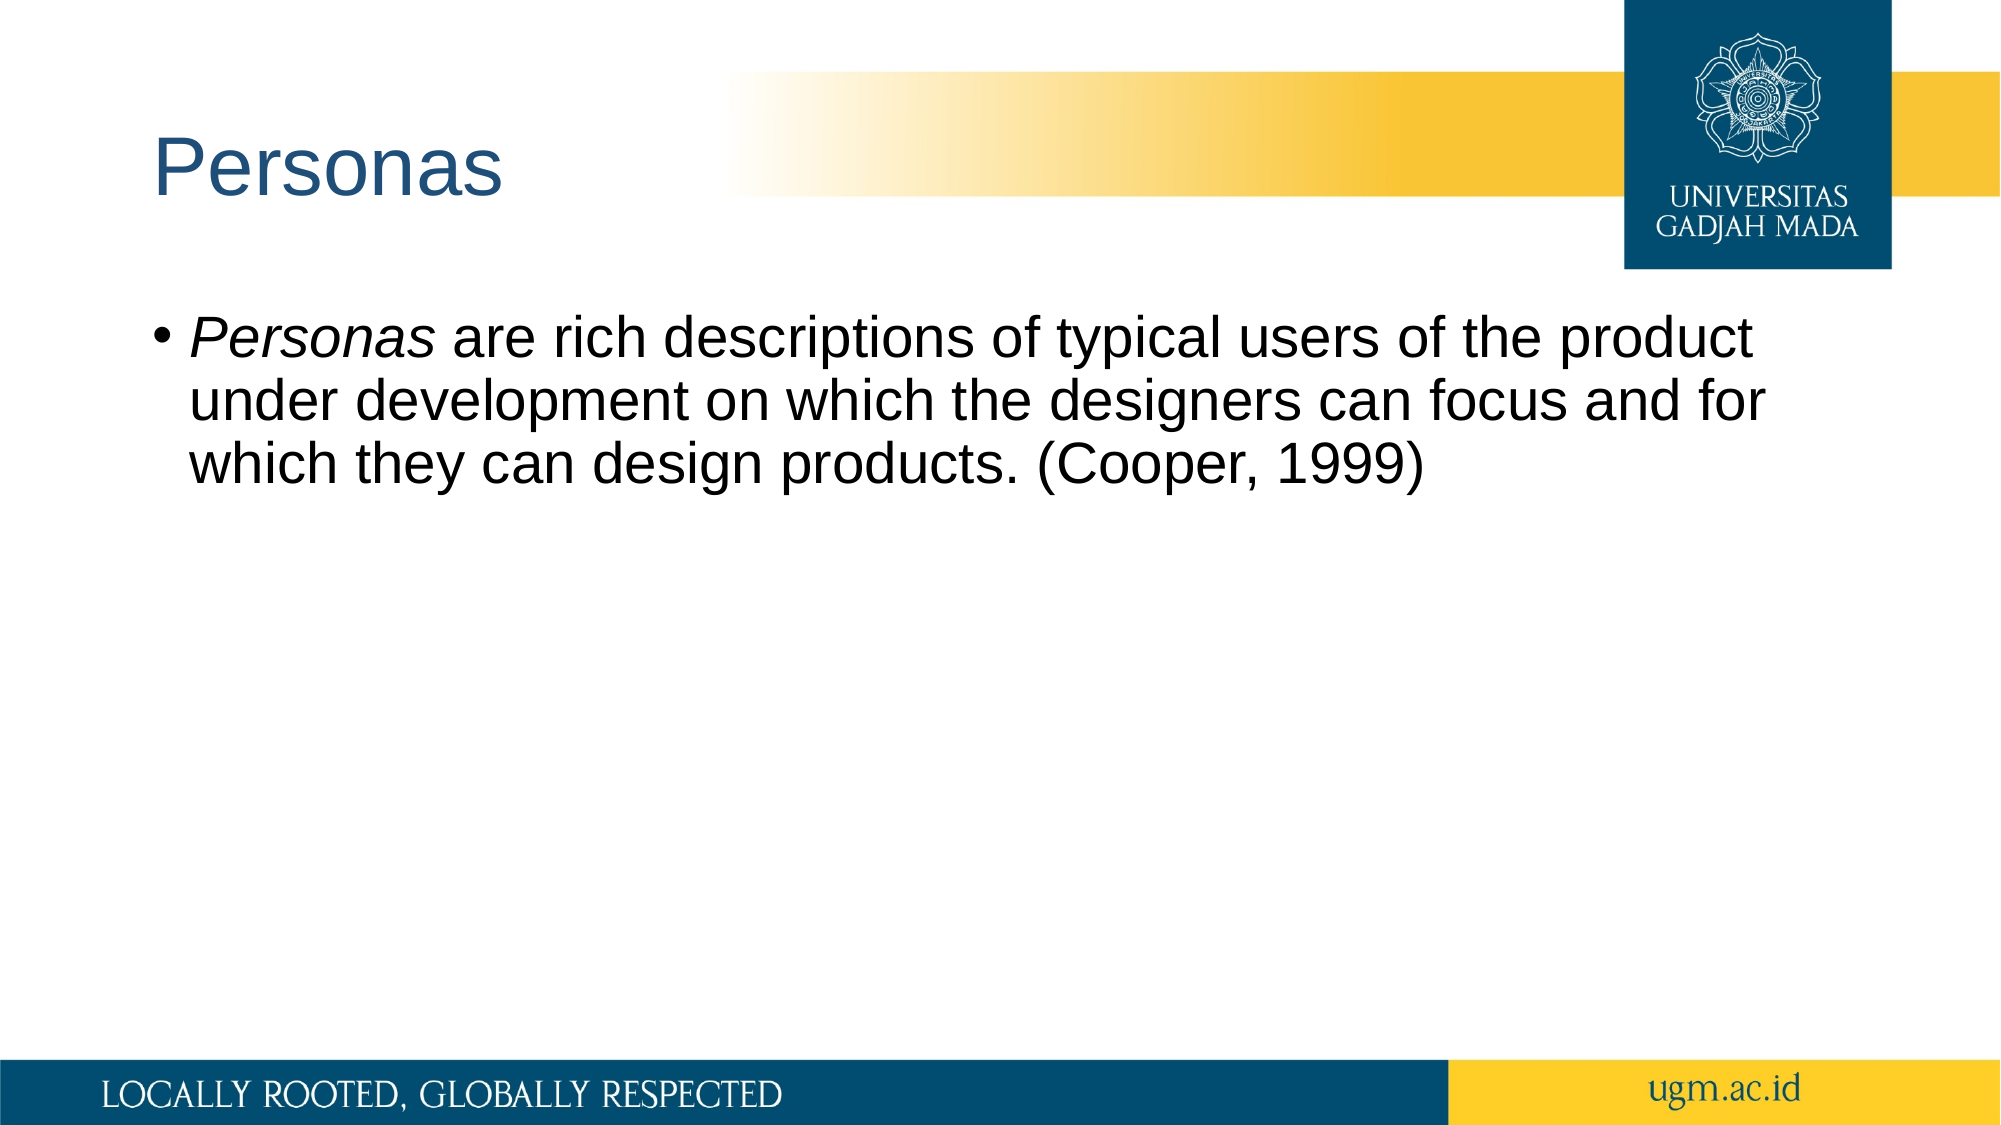

# Personas
Personas are rich descriptions of typical users of the product under development on which the designers can focus and for which they can design products. (Cooper, 1999)